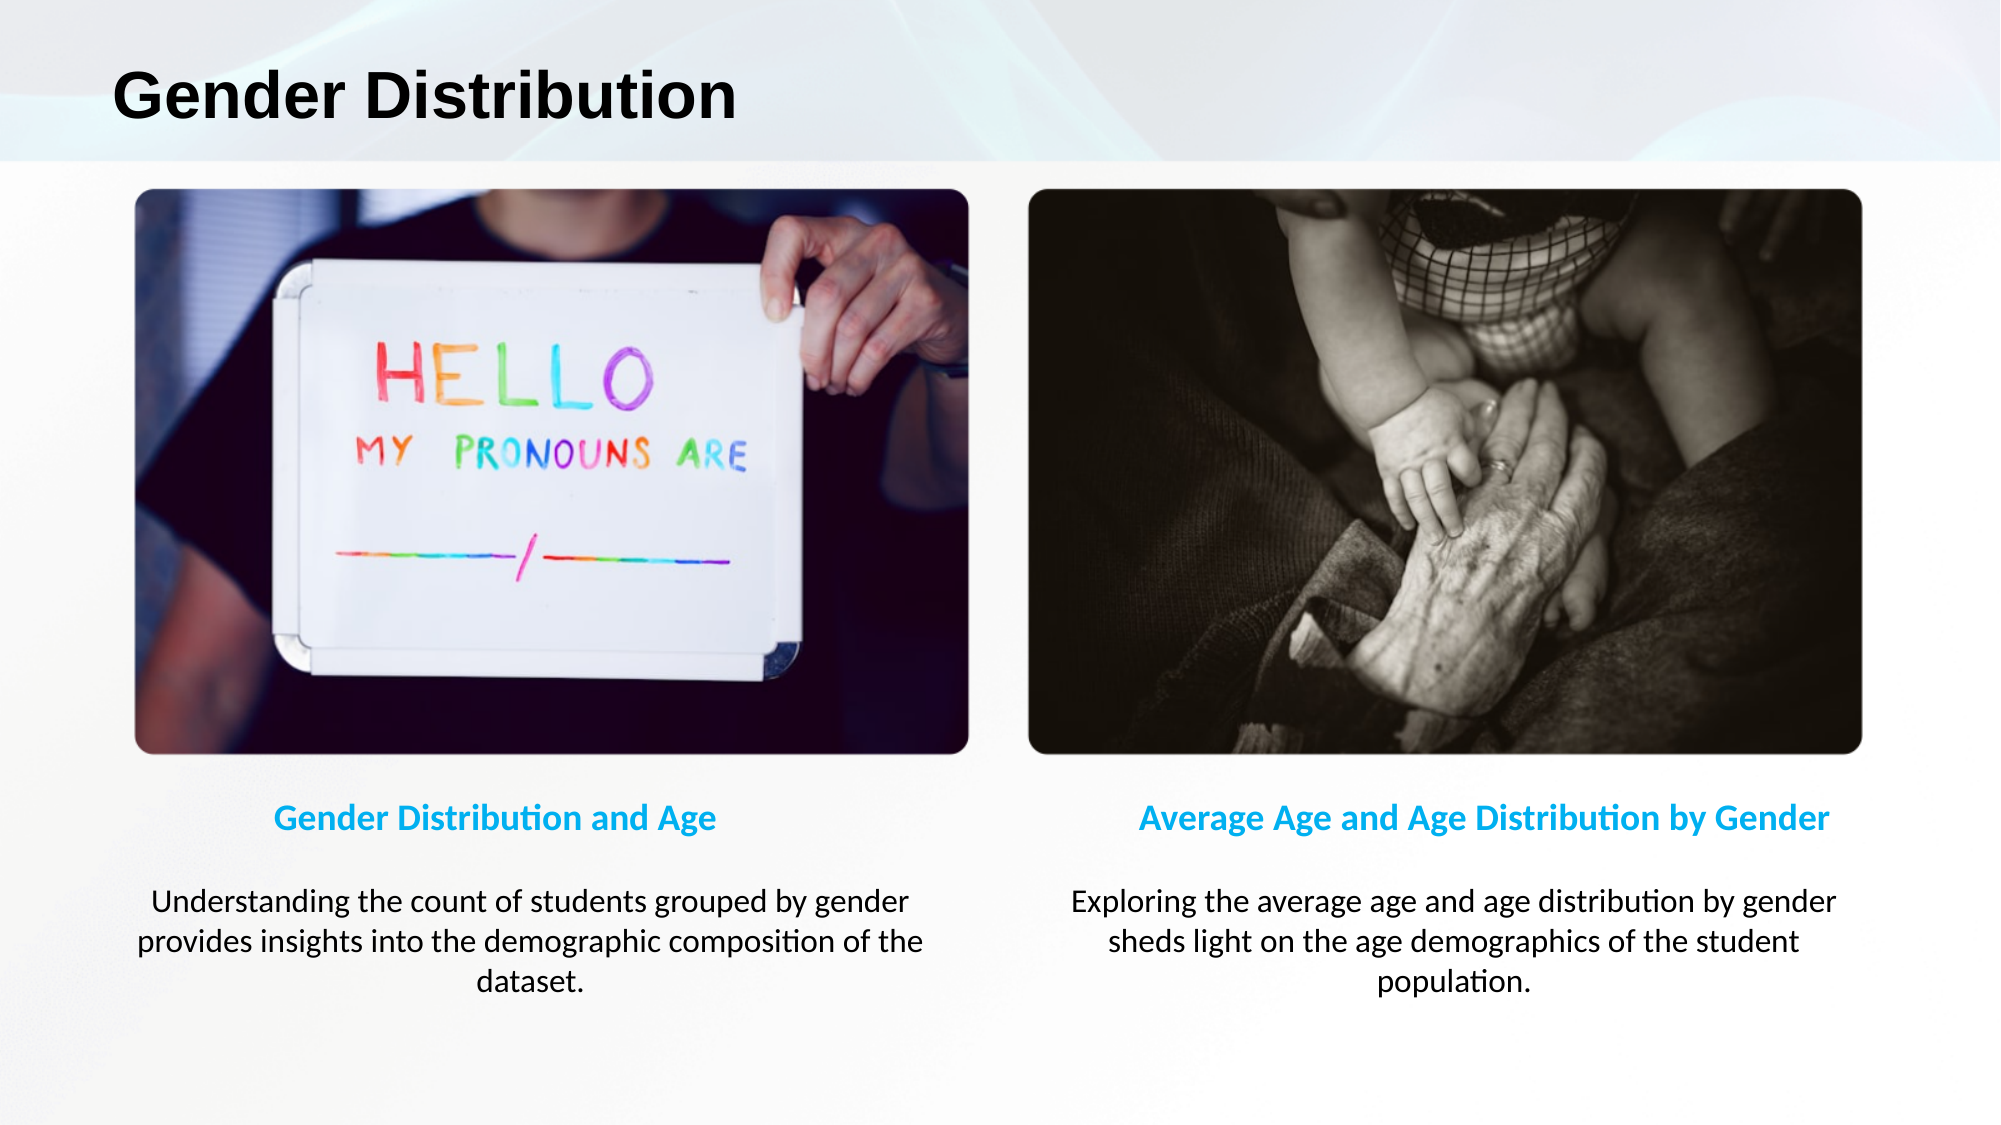

Gender Distribution
Gender Distribution and Age
Average Age and Age Distribution by Gender
Understanding the count of students grouped by gender provides insights into the demographic composition of the dataset.
Exploring the average age and age distribution by gender sheds light on the age demographics of the student population.